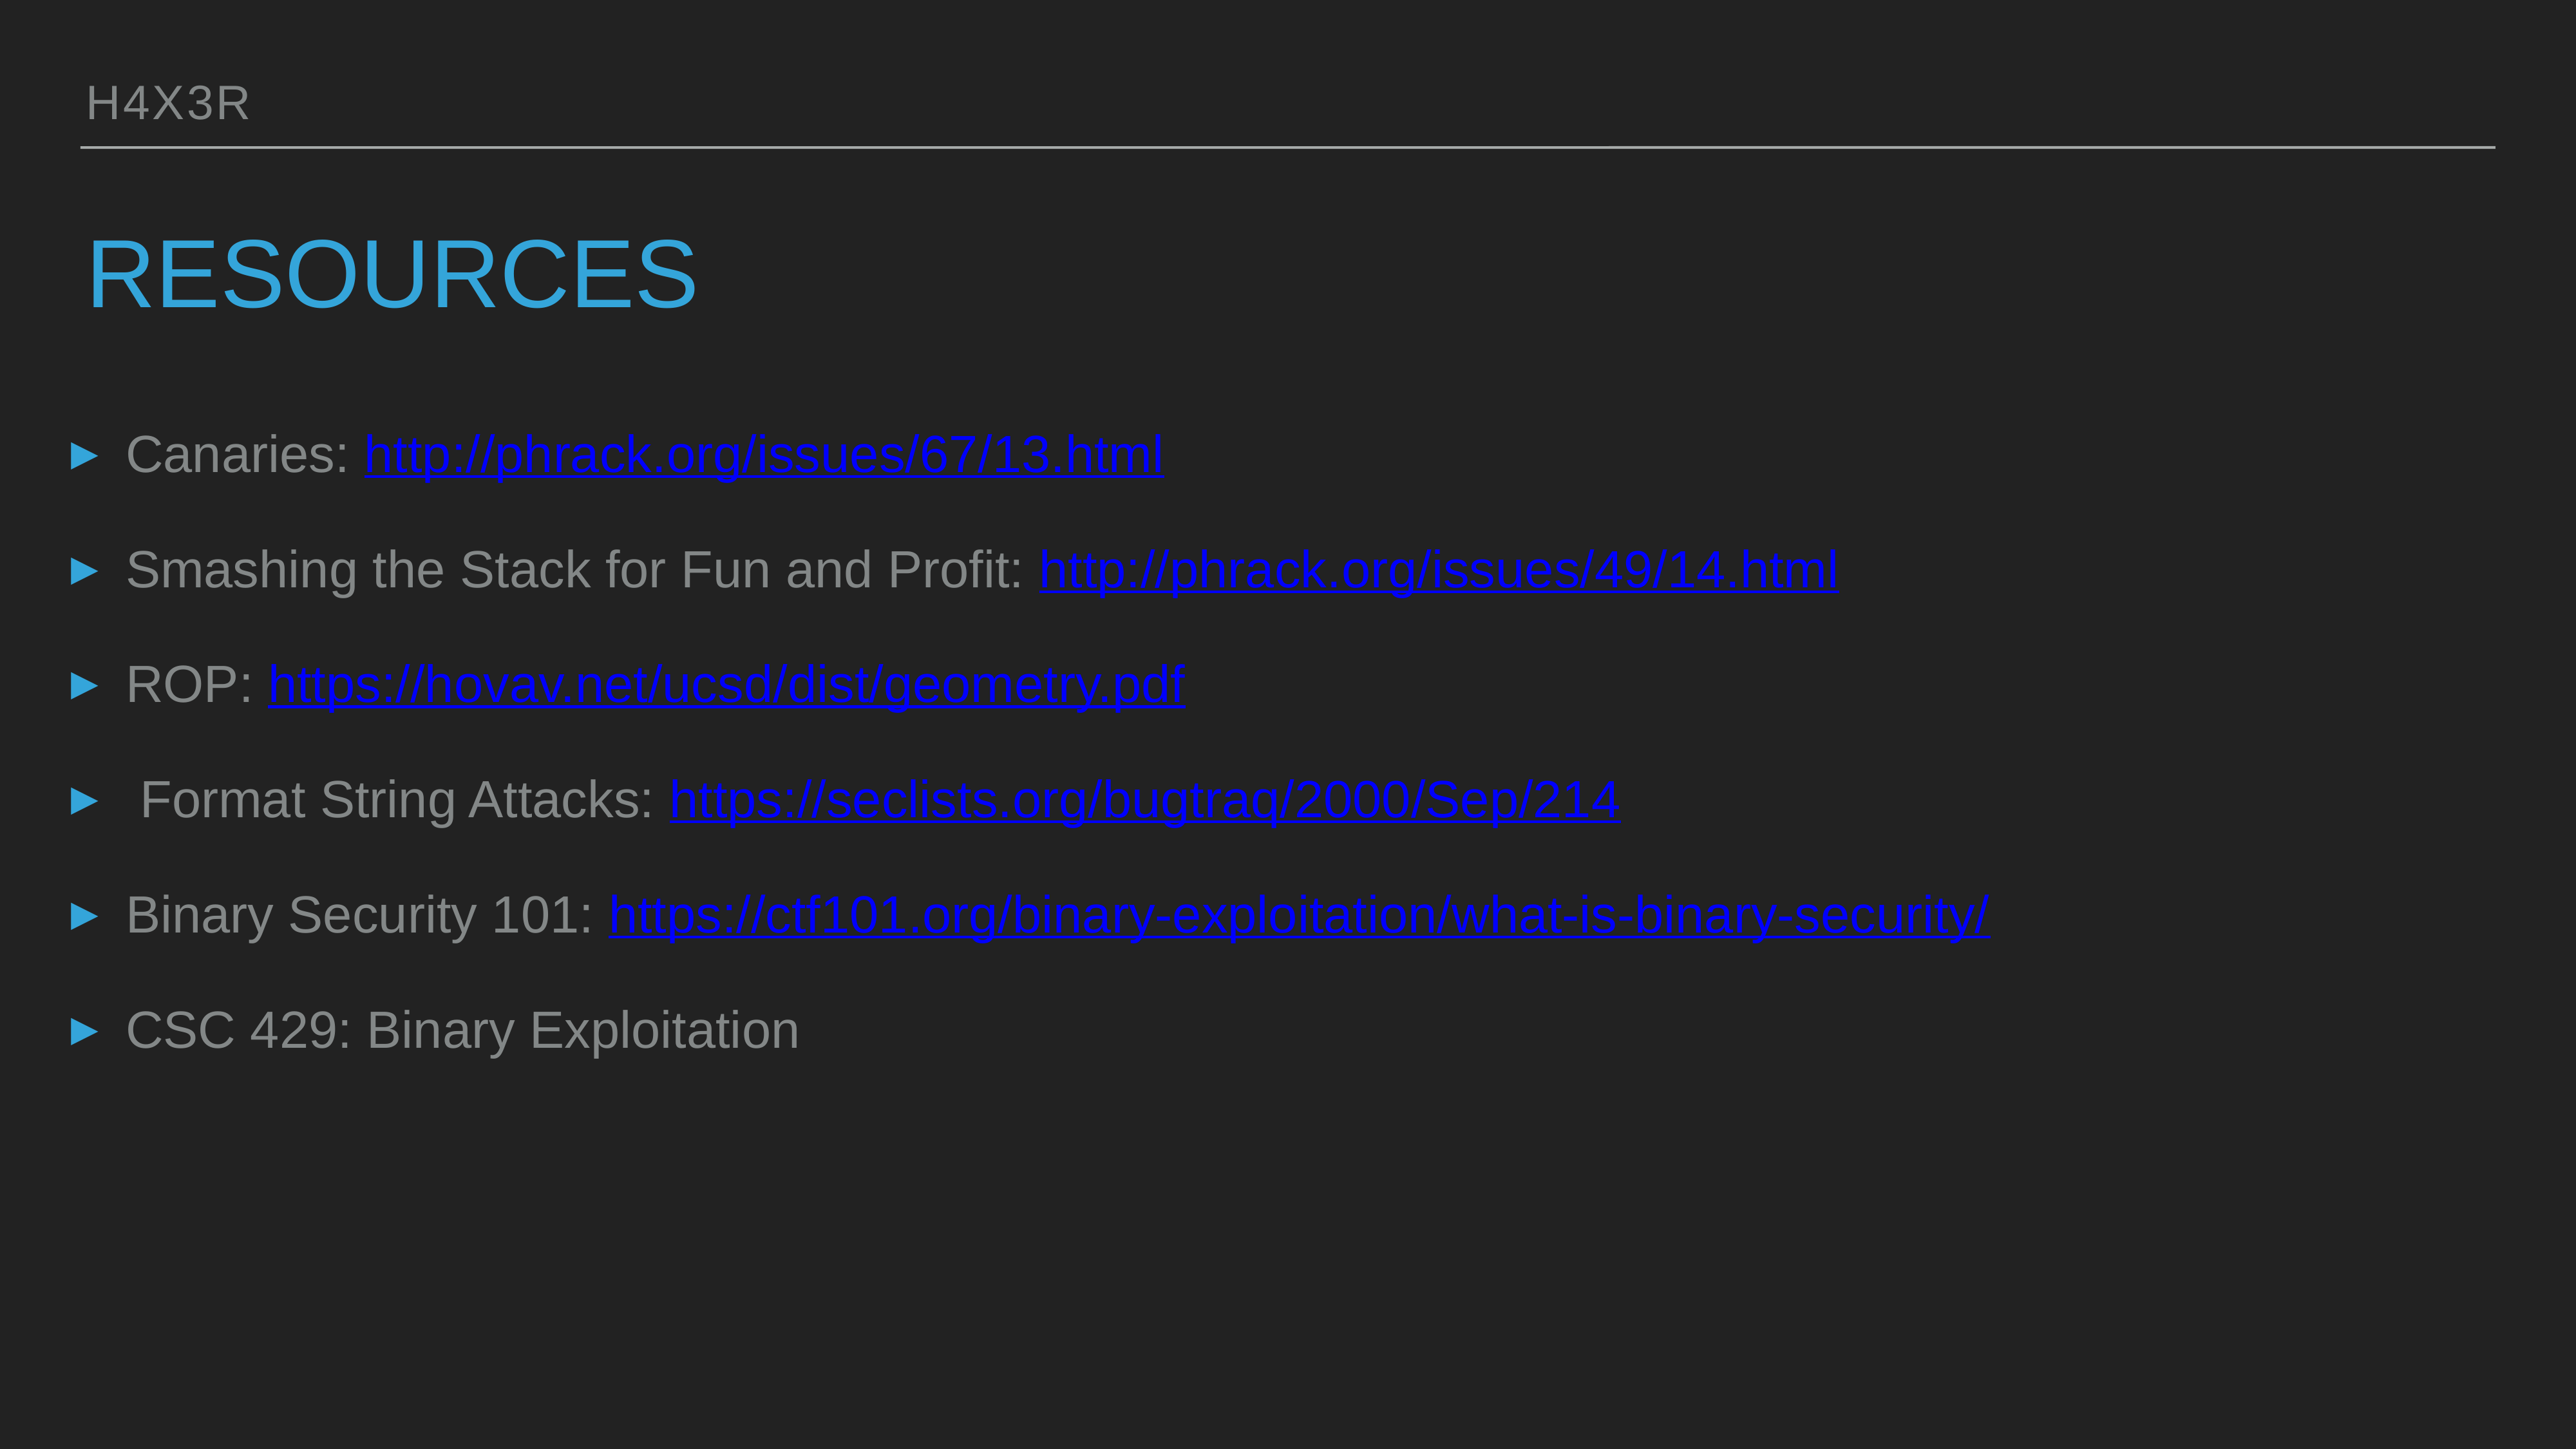

h4x3r
# Resources
Canaries: http://phrack.org/issues/67/13.html
Smashing the Stack for Fun and Profit: http://phrack.org/issues/49/14.html
ROP: https://hovav.net/ucsd/dist/geometry.pdf
 Format String Attacks: https://seclists.org/bugtraq/2000/Sep/214
Binary Security 101: https://ctf101.org/binary-exploitation/what-is-binary-security/
CSC 429: Binary Exploitation